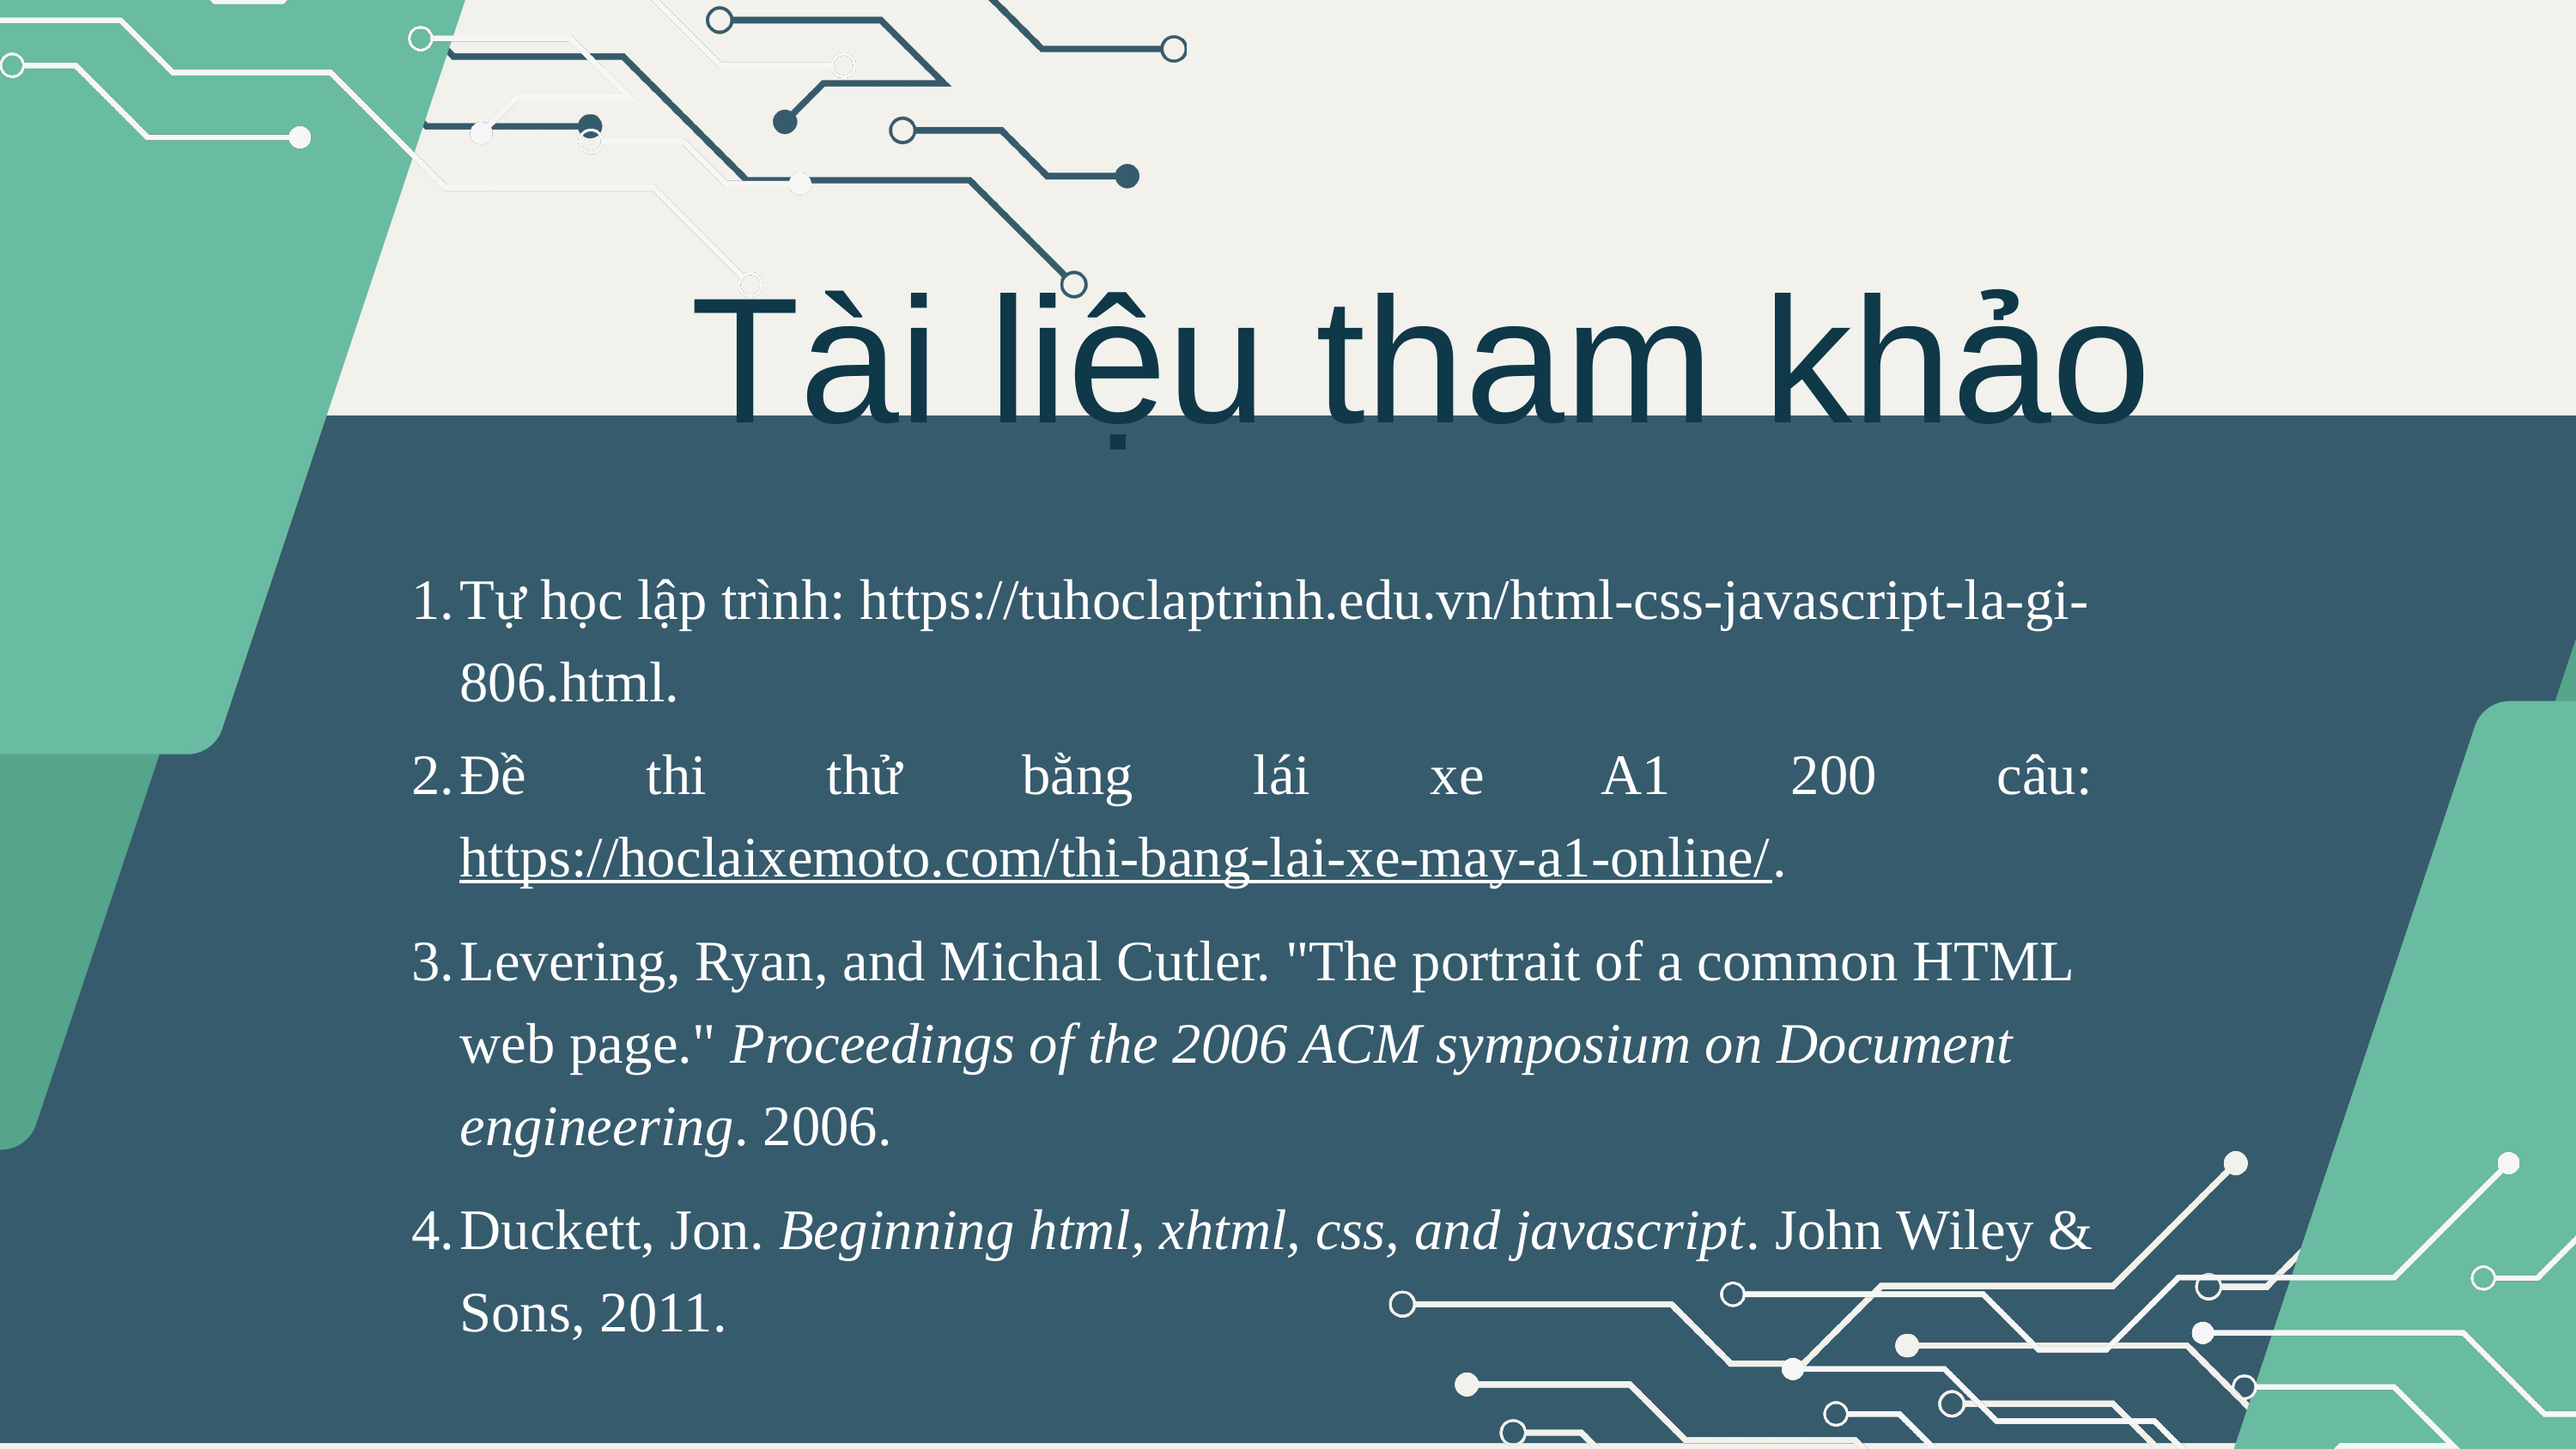

Tài liệu tham khảo
Phone:

Tự học lập trình: https://tuhoclaptrinh.edu.vn/html-css-javascript-la-gi-806.html.
Đề thi thử bằng lái xe A1 200 câu: https://hoclaixemoto.com/thi-bang-lai-xe-may-a1-online/.
Levering, Ryan, and Michal Cutler. "The portrait of a common HTML web page." Proceedings of the 2006 ACM symposium on Document engineering. 2006.
Duckett, Jon. Beginning html, xhtml, css, and javascript. John Wiley & Sons, 2011.